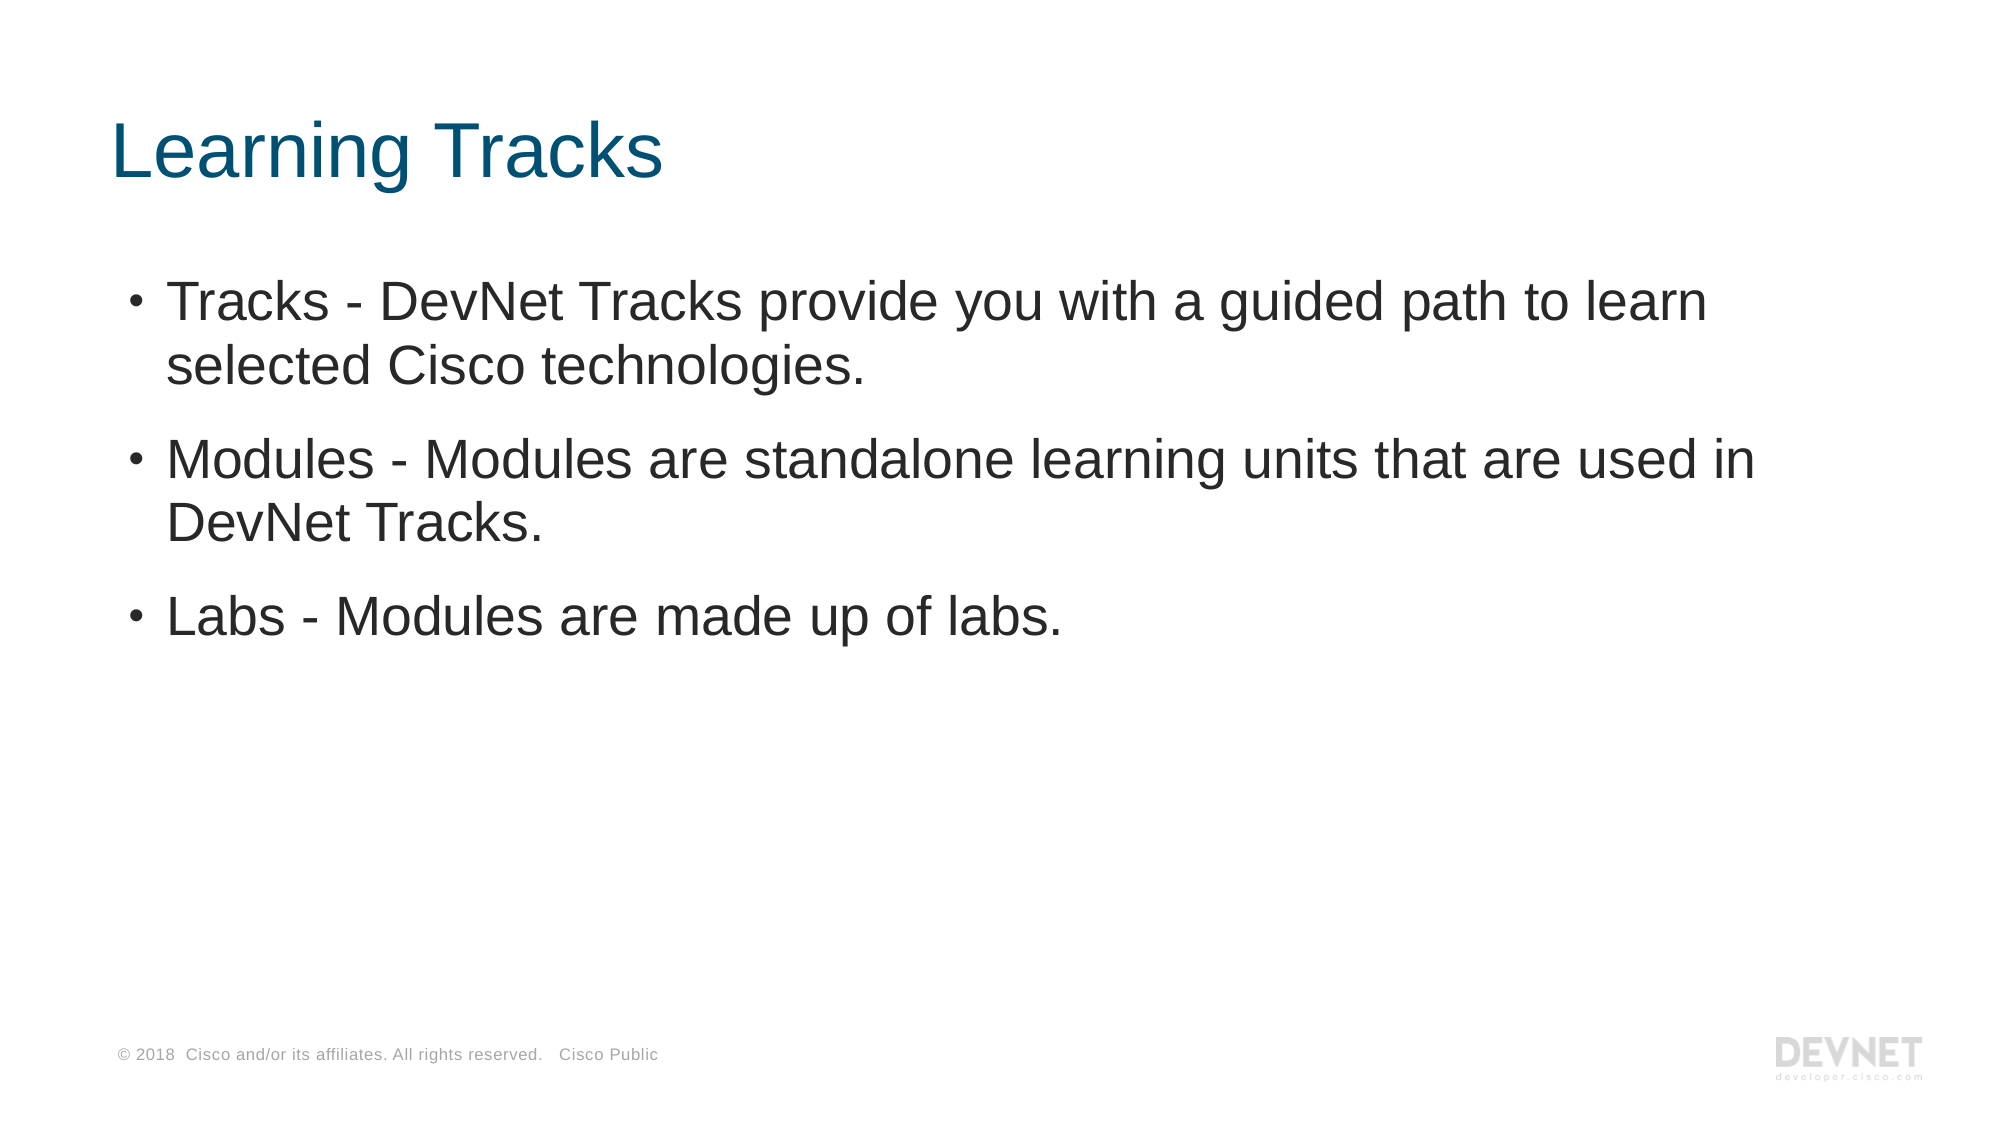

# Learning Tracks
Tracks - DevNet Tracks provide you with a guided path to learn selected Cisco technologies.
Modules - Modules are standalone learning units that are used in DevNet Tracks.
Labs - Modules are made up of labs.